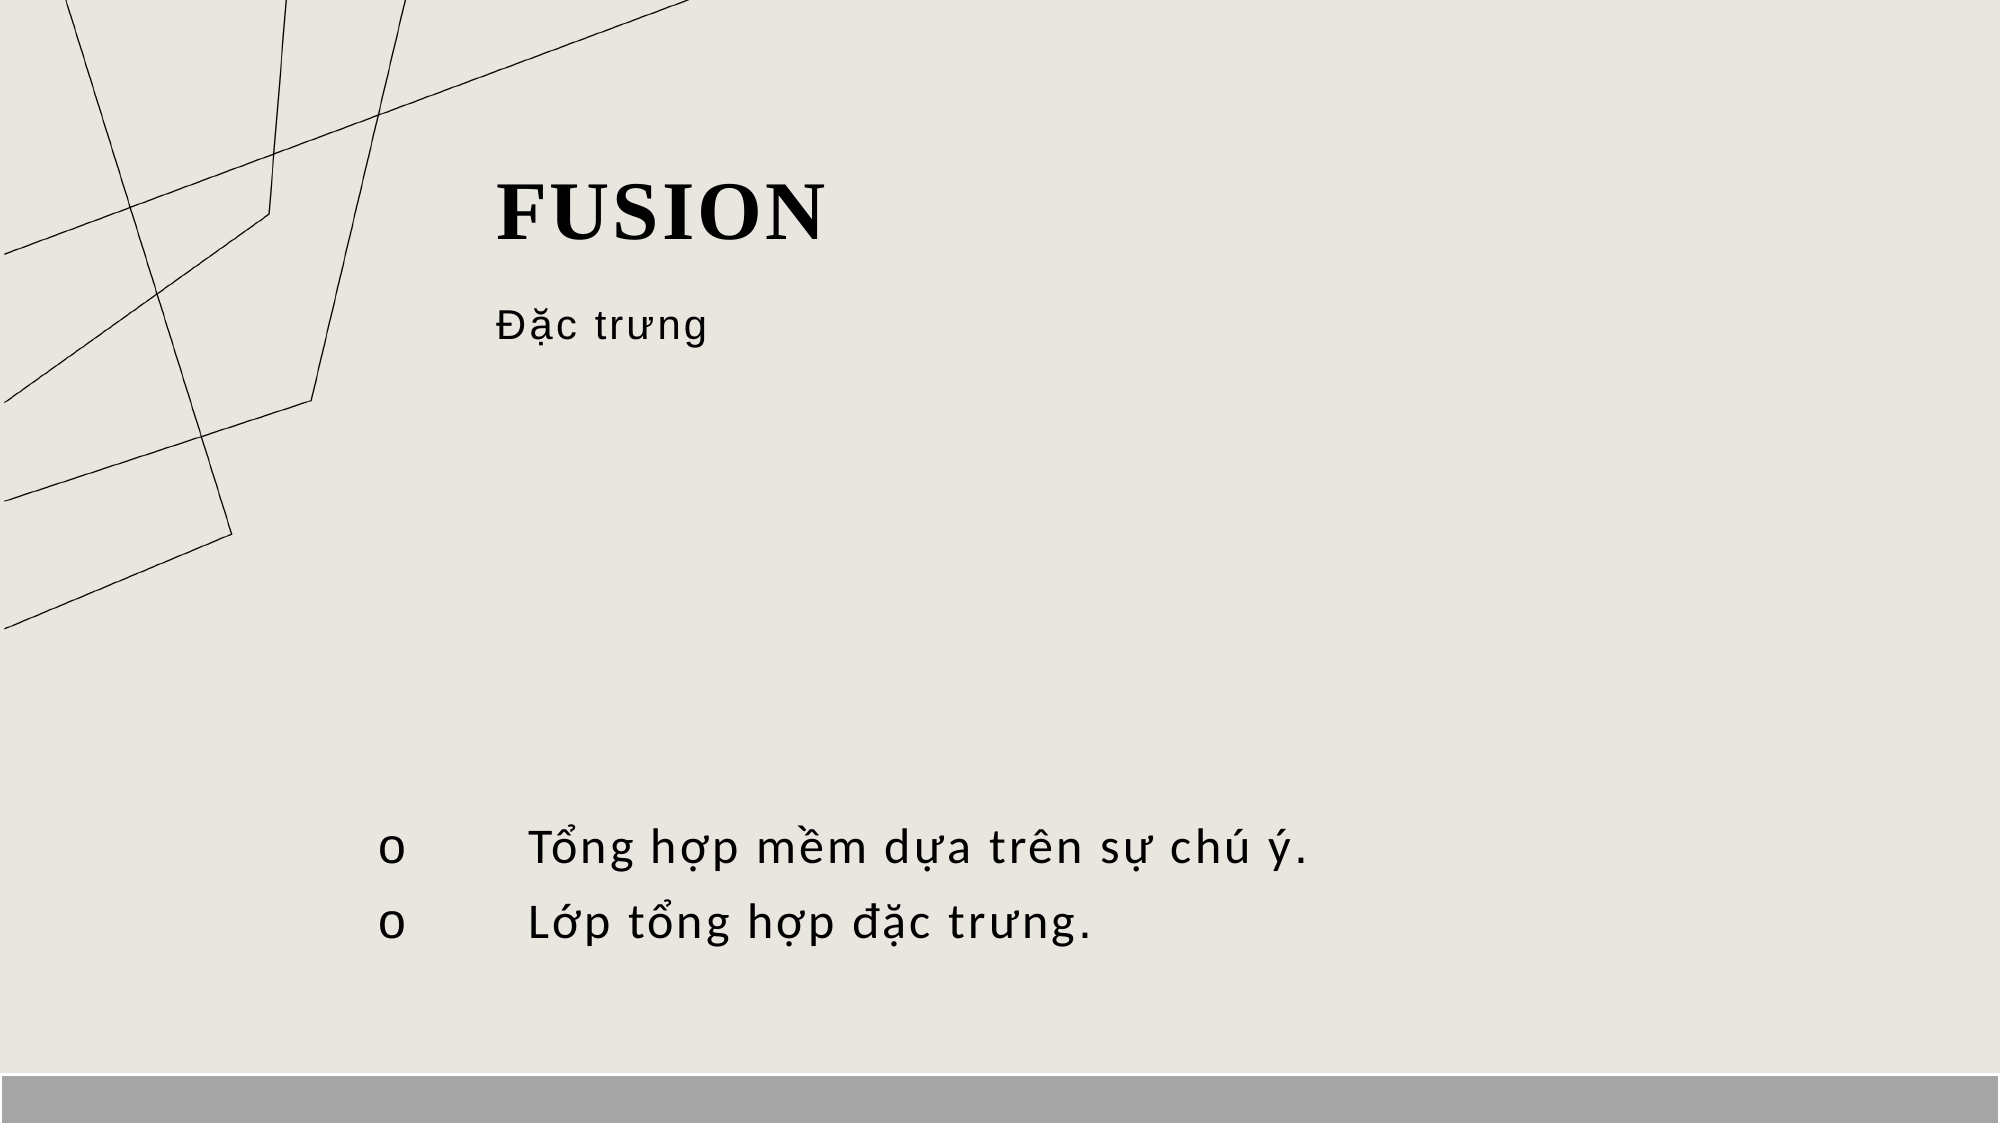

# FUSION
Đặc trưng

o	Tổng hợp mềm dựa trên sự chú ý.
o	Lớp tổng hợp đặc trưng.